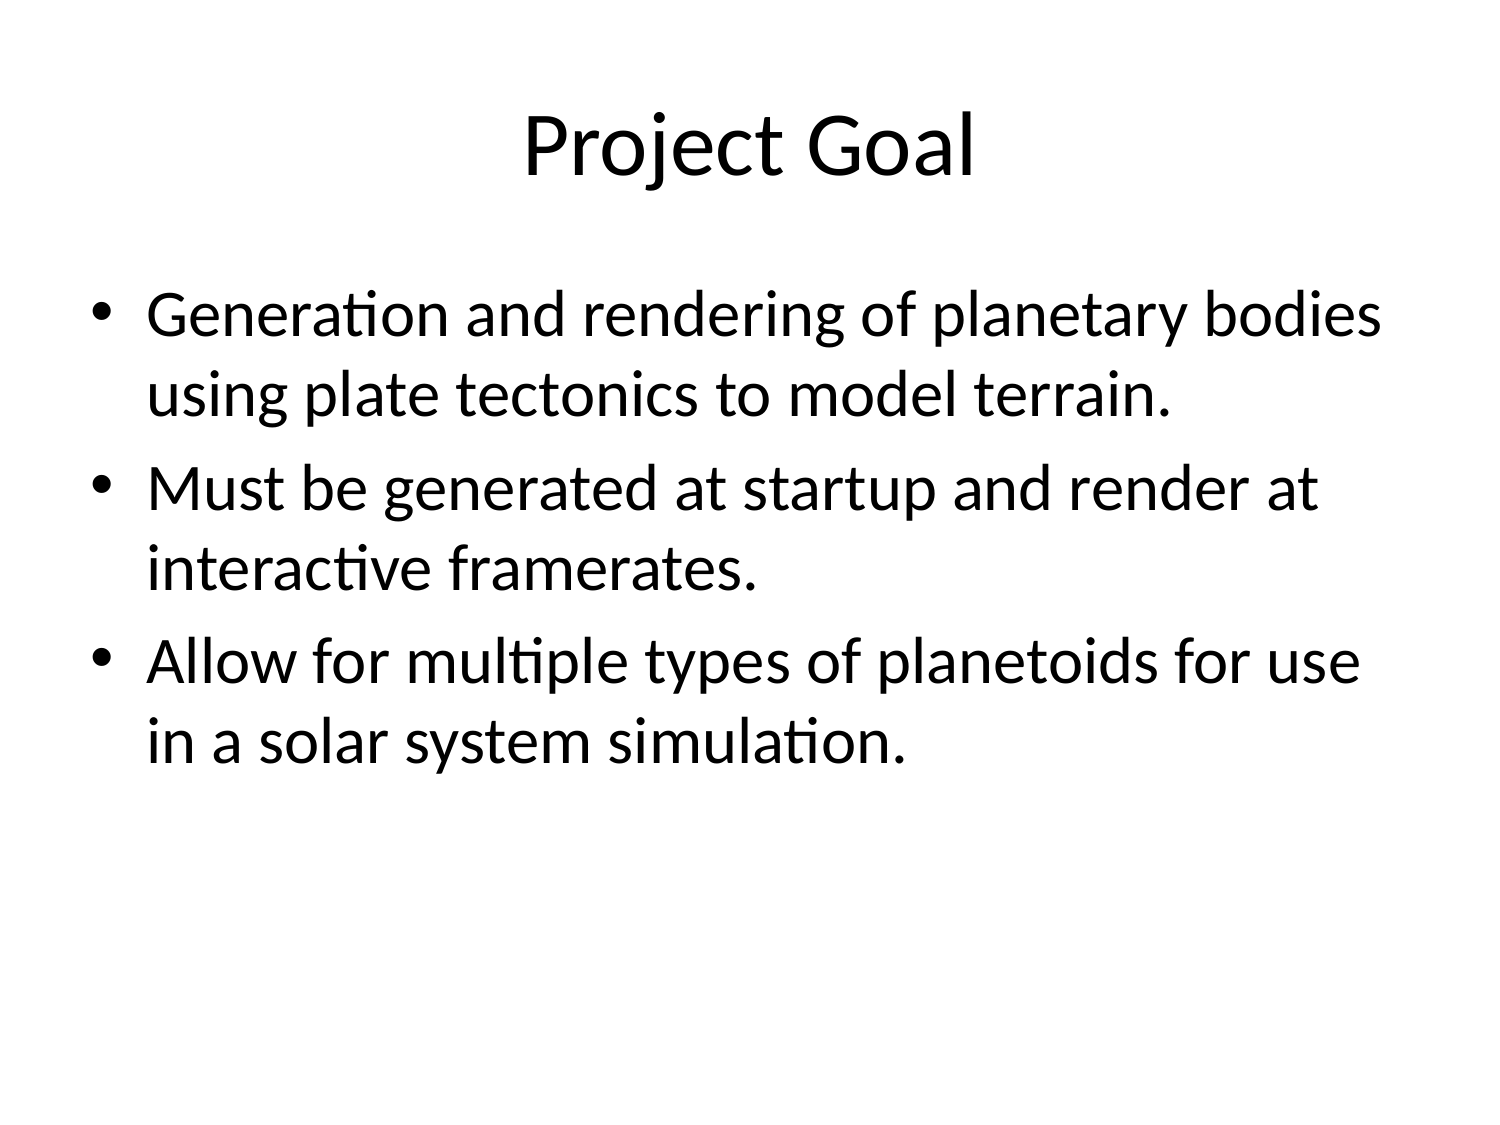

# Project Goal
Generation and rendering of planetary bodies using plate tectonics to model terrain.
Must be generated at startup and render at interactive framerates.
Allow for multiple types of planetoids for use in a solar system simulation.